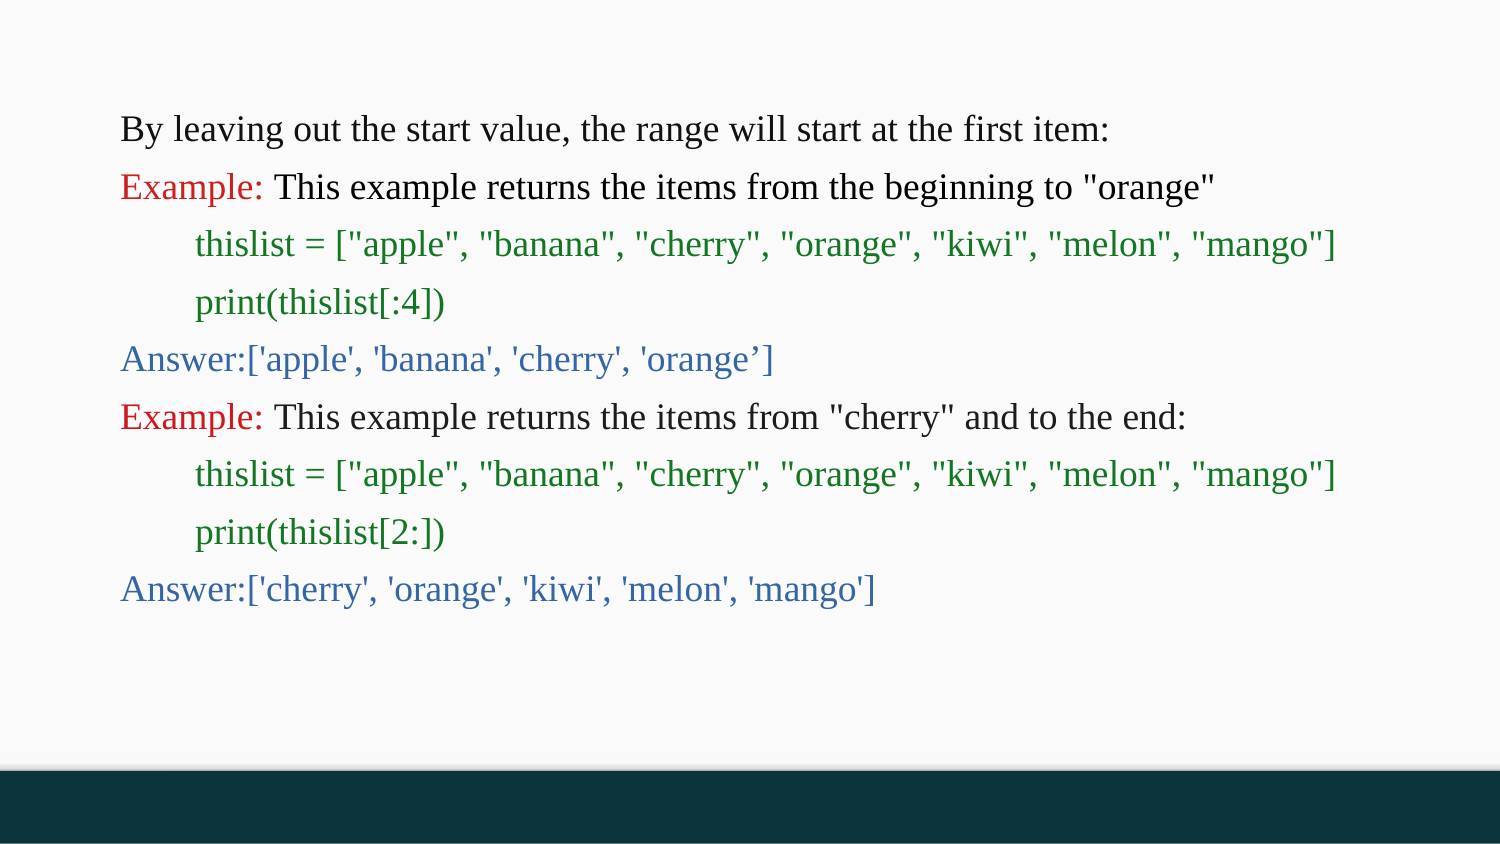

By leaving out the start value, the range will start at the first item:
Example: This example returns the items from the beginning to "orange"
thislist = ["apple", "banana", "cherry", "orange", "kiwi", "melon", "mango"]
print(thislist[:4])
Answer:['apple', 'banana', 'cherry', 'orange’]
Example: This example returns the items from "cherry" and to the end:
thislist = ["apple", "banana", "cherry", "orange", "kiwi", "melon", "mango"]
print(thislist[2:])
Answer:['cherry', 'orange', 'kiwi', 'melon', 'mango']